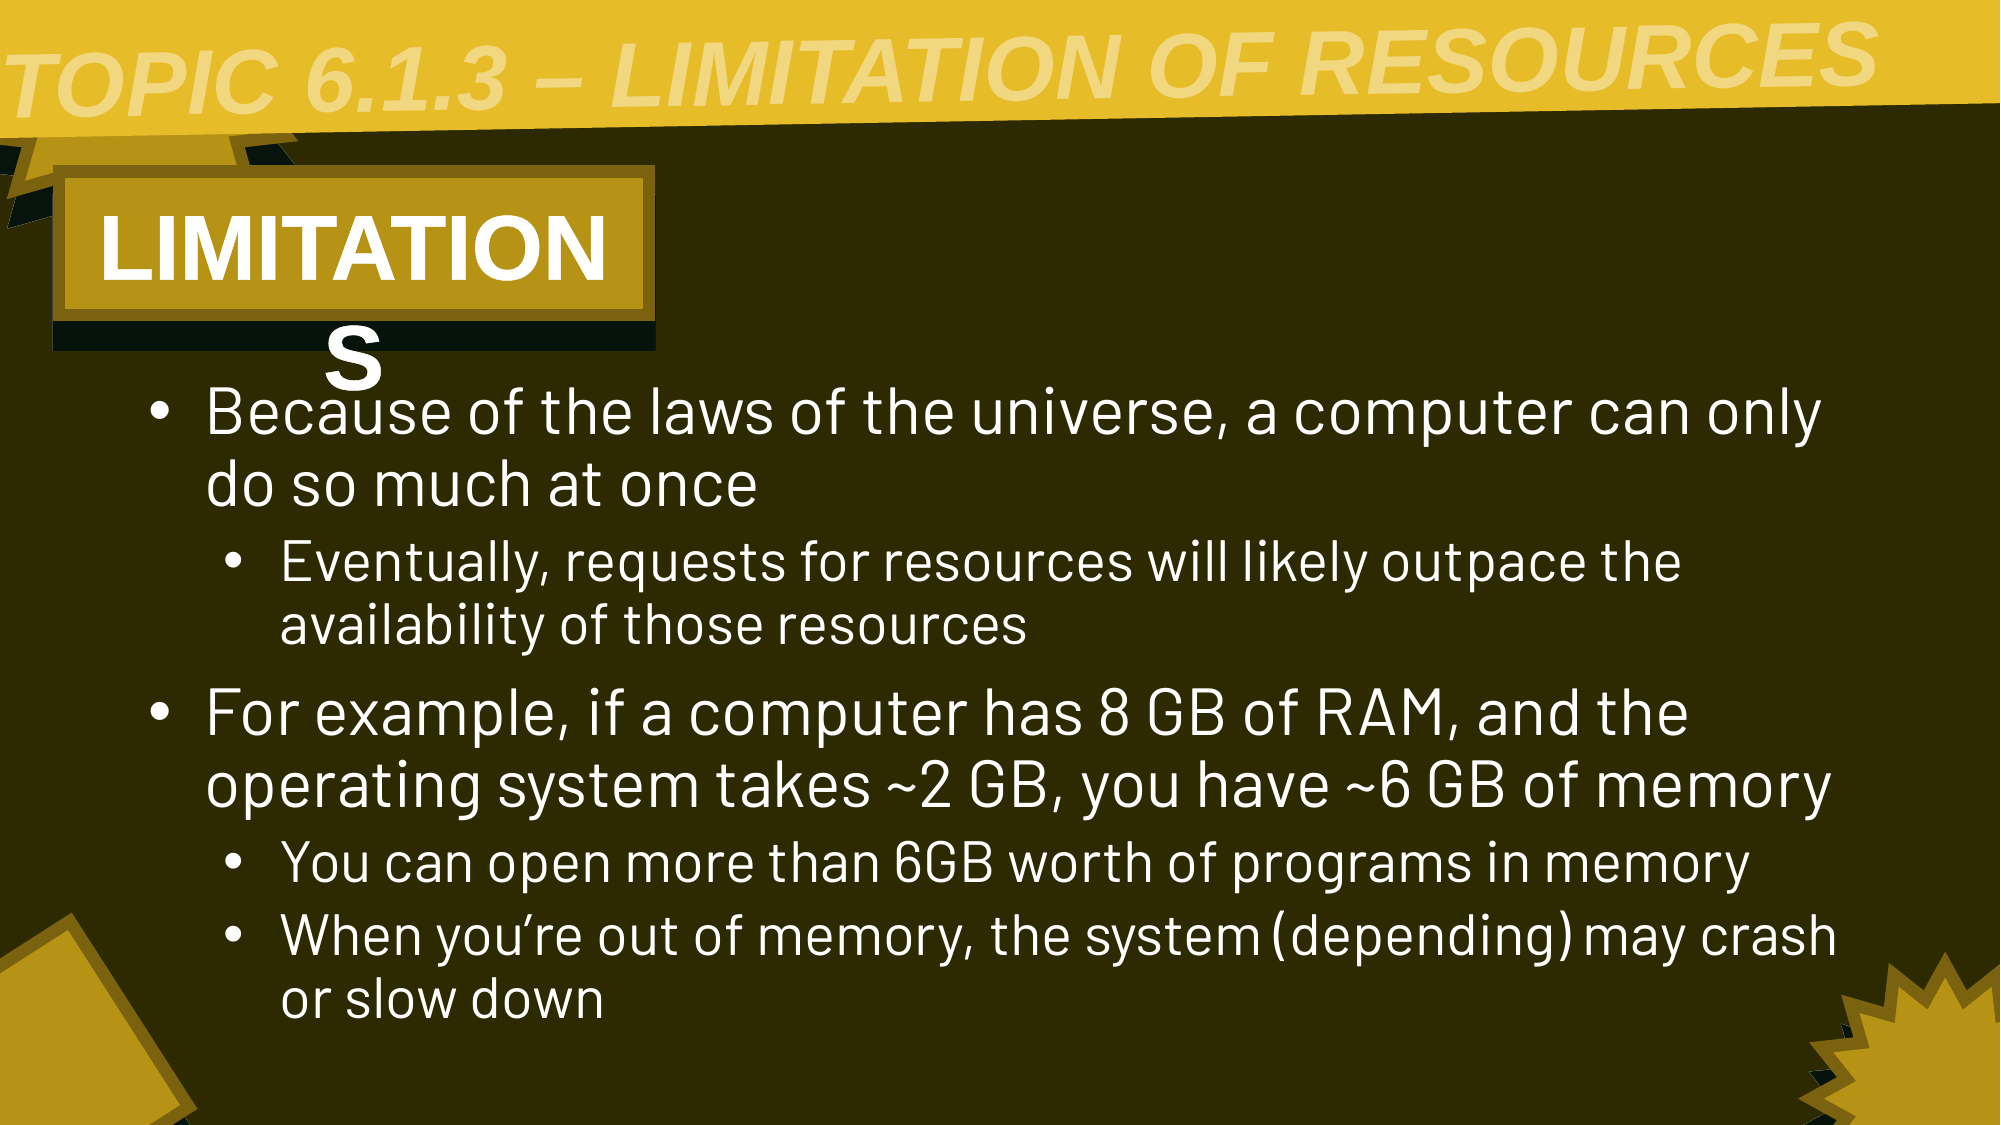

TOPIC 6.1.3 – LIMITATION OF RESOURCES

LIMITATIONS
Because of the laws of the universe, a computer can only do so much at once
Eventually, requests for resources will likely outpace the availability of those resources
For example, if a computer has 8 GB of RAM, and the operating system takes ~2 GB, you have ~6 GB of memory
You can open more than 6GB worth of programs in memory
When you’re out of memory, the system (depending) may crash or slow down